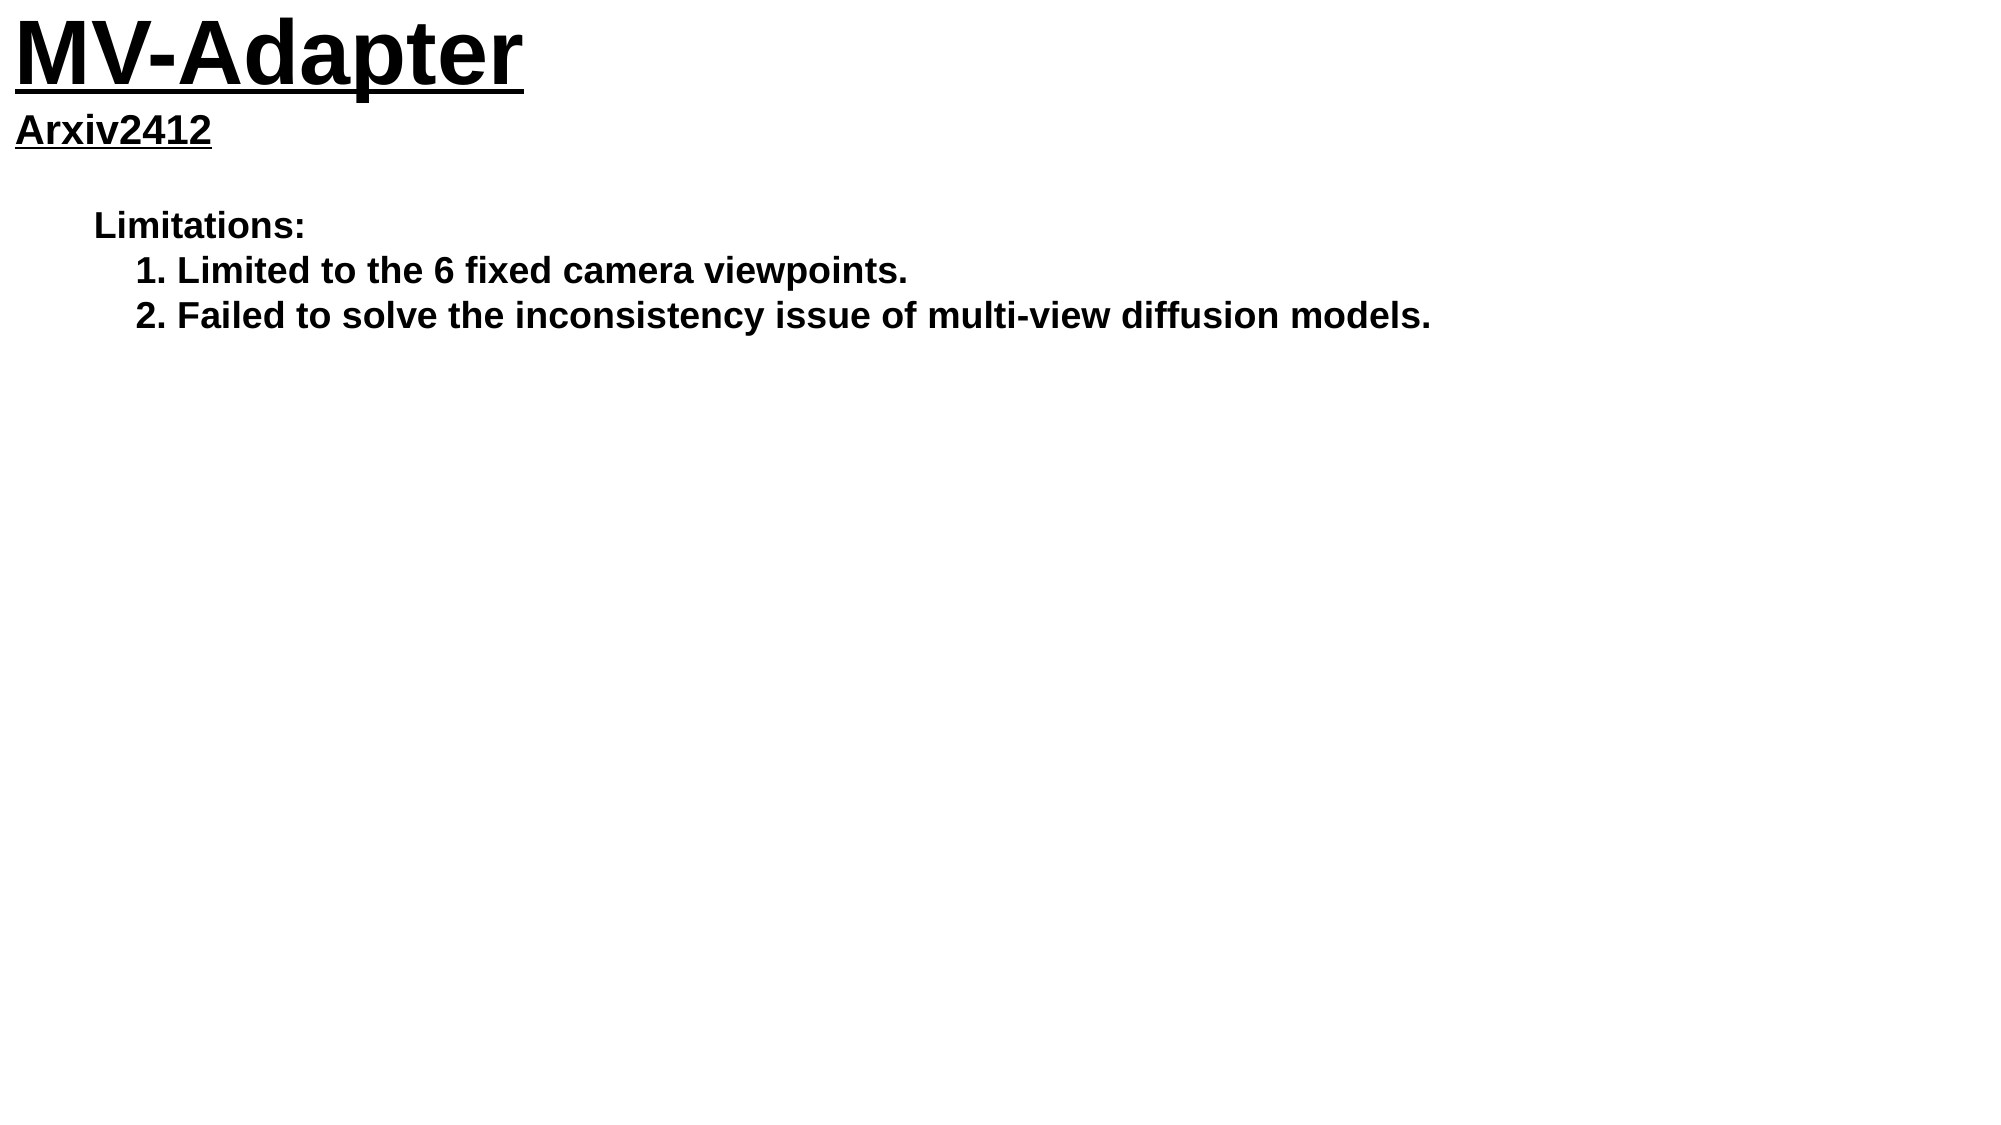

MV-Adapter
Arxiv2412
Limitations:
    1. Limited to the 6 fixed camera viewpoints.
    2. Failed to solve the inconsistency issue of multi-view diffusion models.